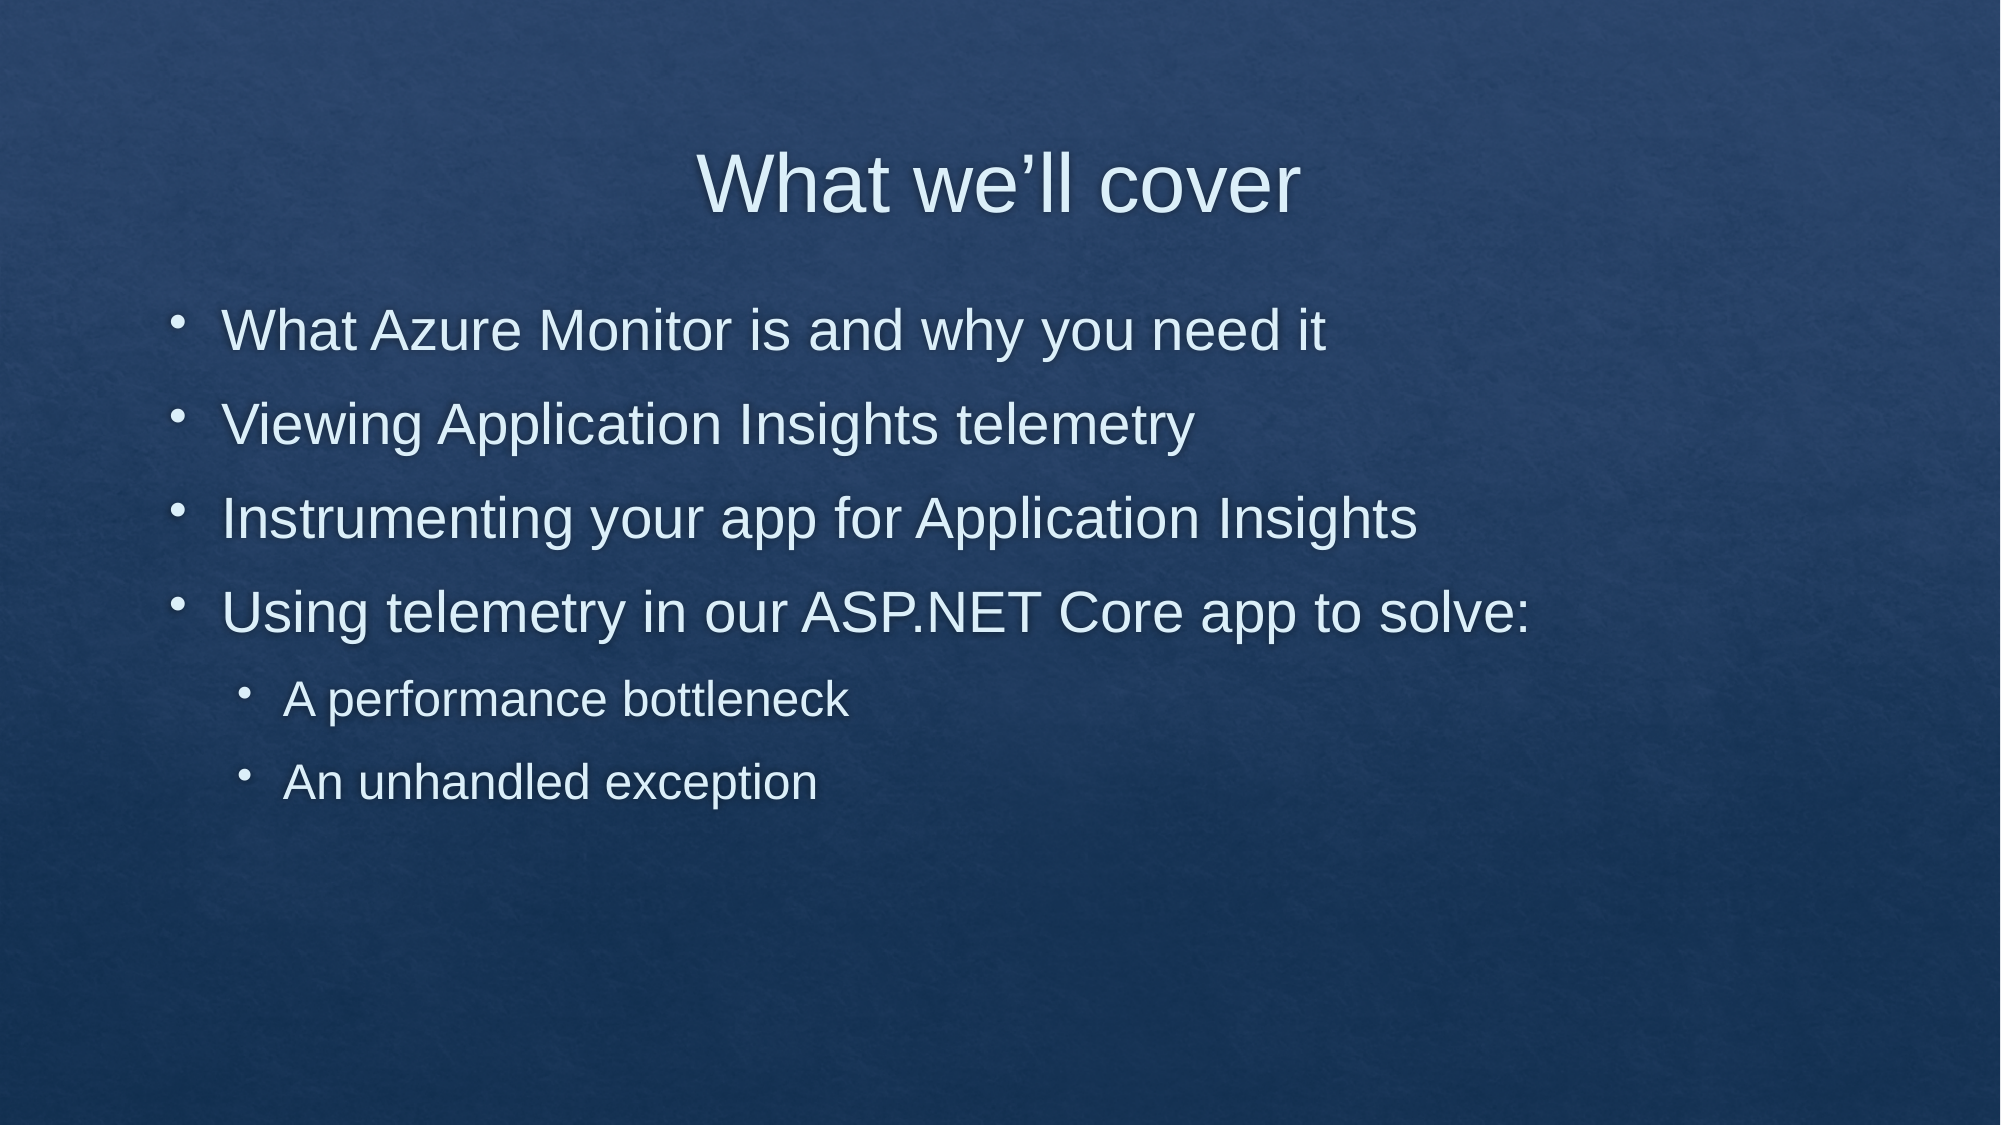

# What we’ll cover
What Azure Monitor is and why you need it
Viewing Application Insights telemetry
Instrumenting your app for Application Insights
Using telemetry in our ASP.NET Core app to solve:
A performance bottleneck
An unhandled exception